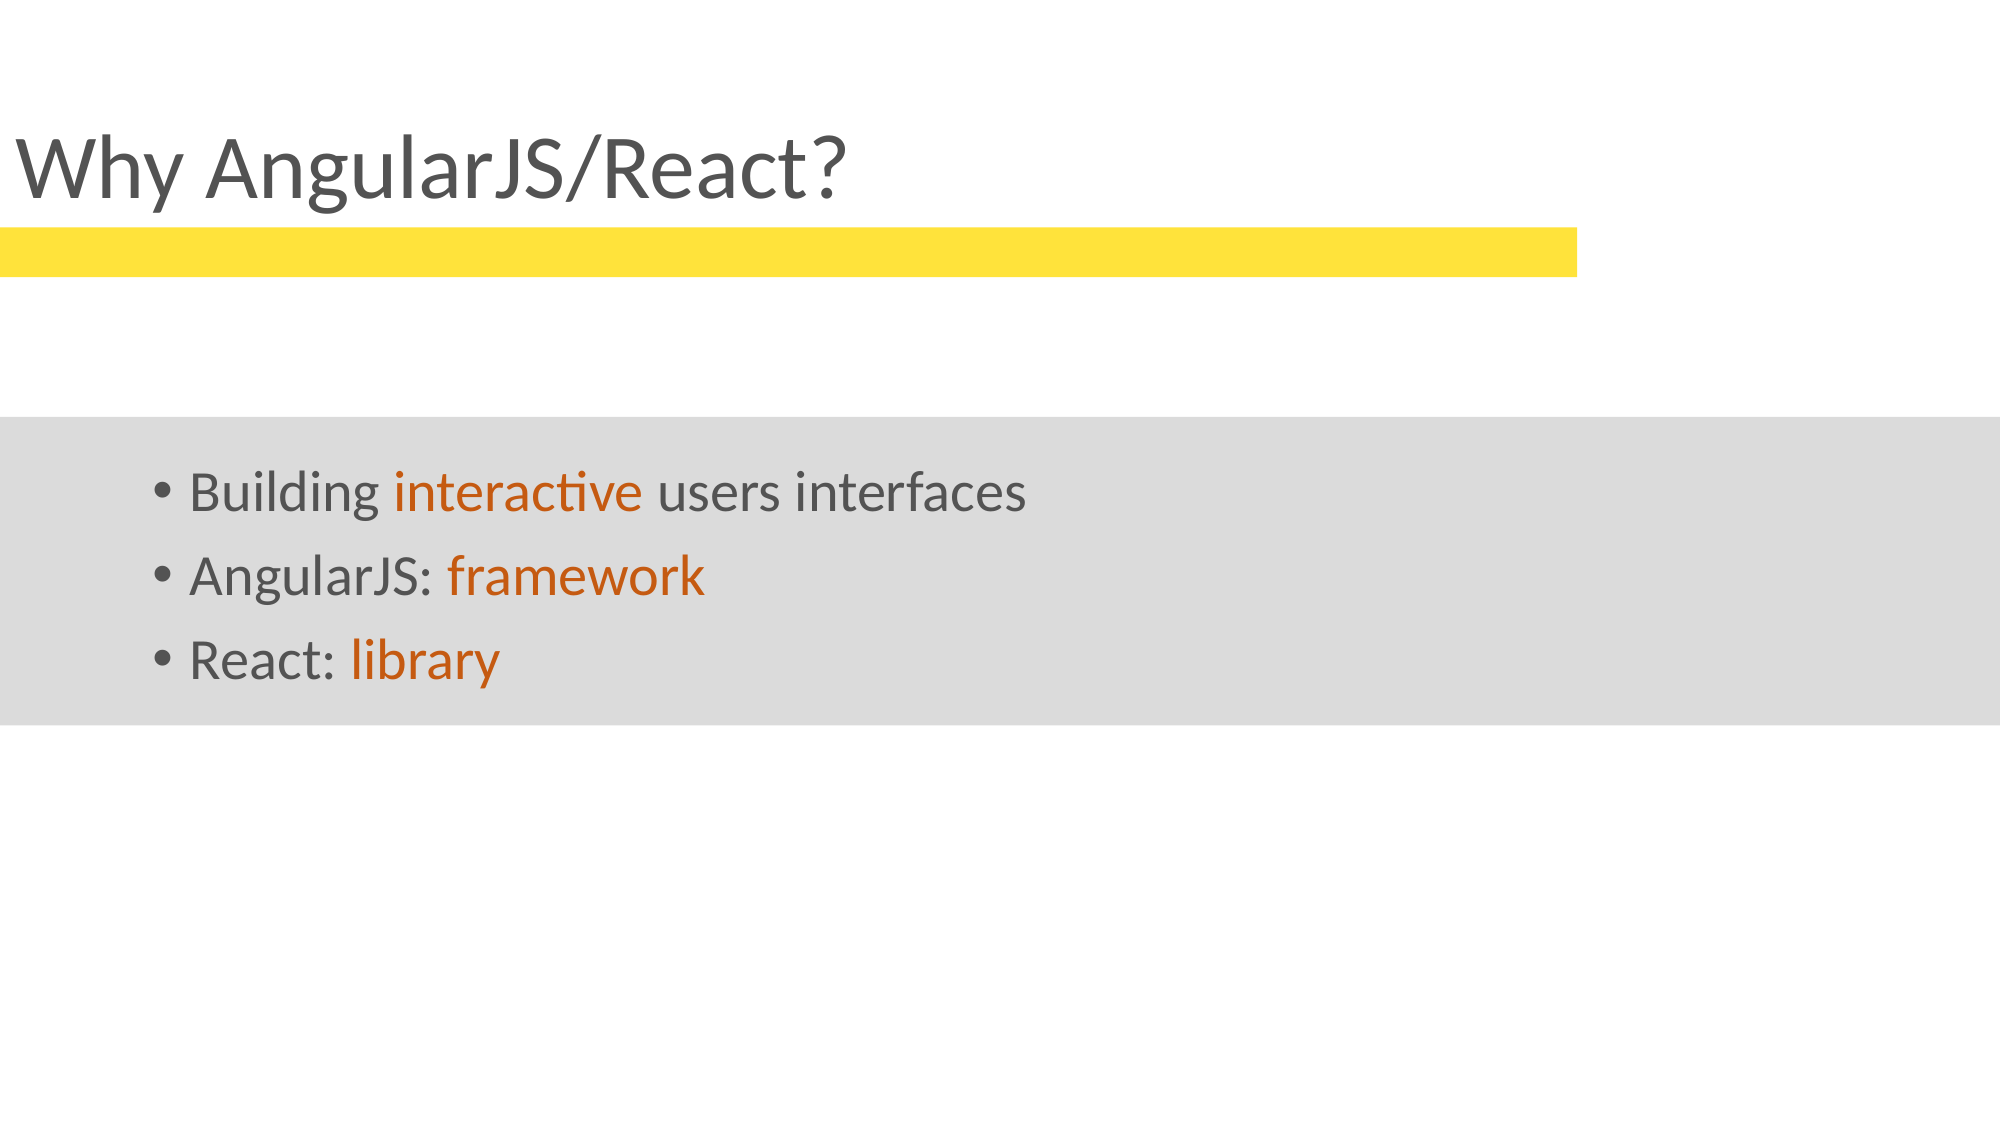

# Why AngularJS/React?

Building interactive users interfaces
AngularJS: framework
React: library